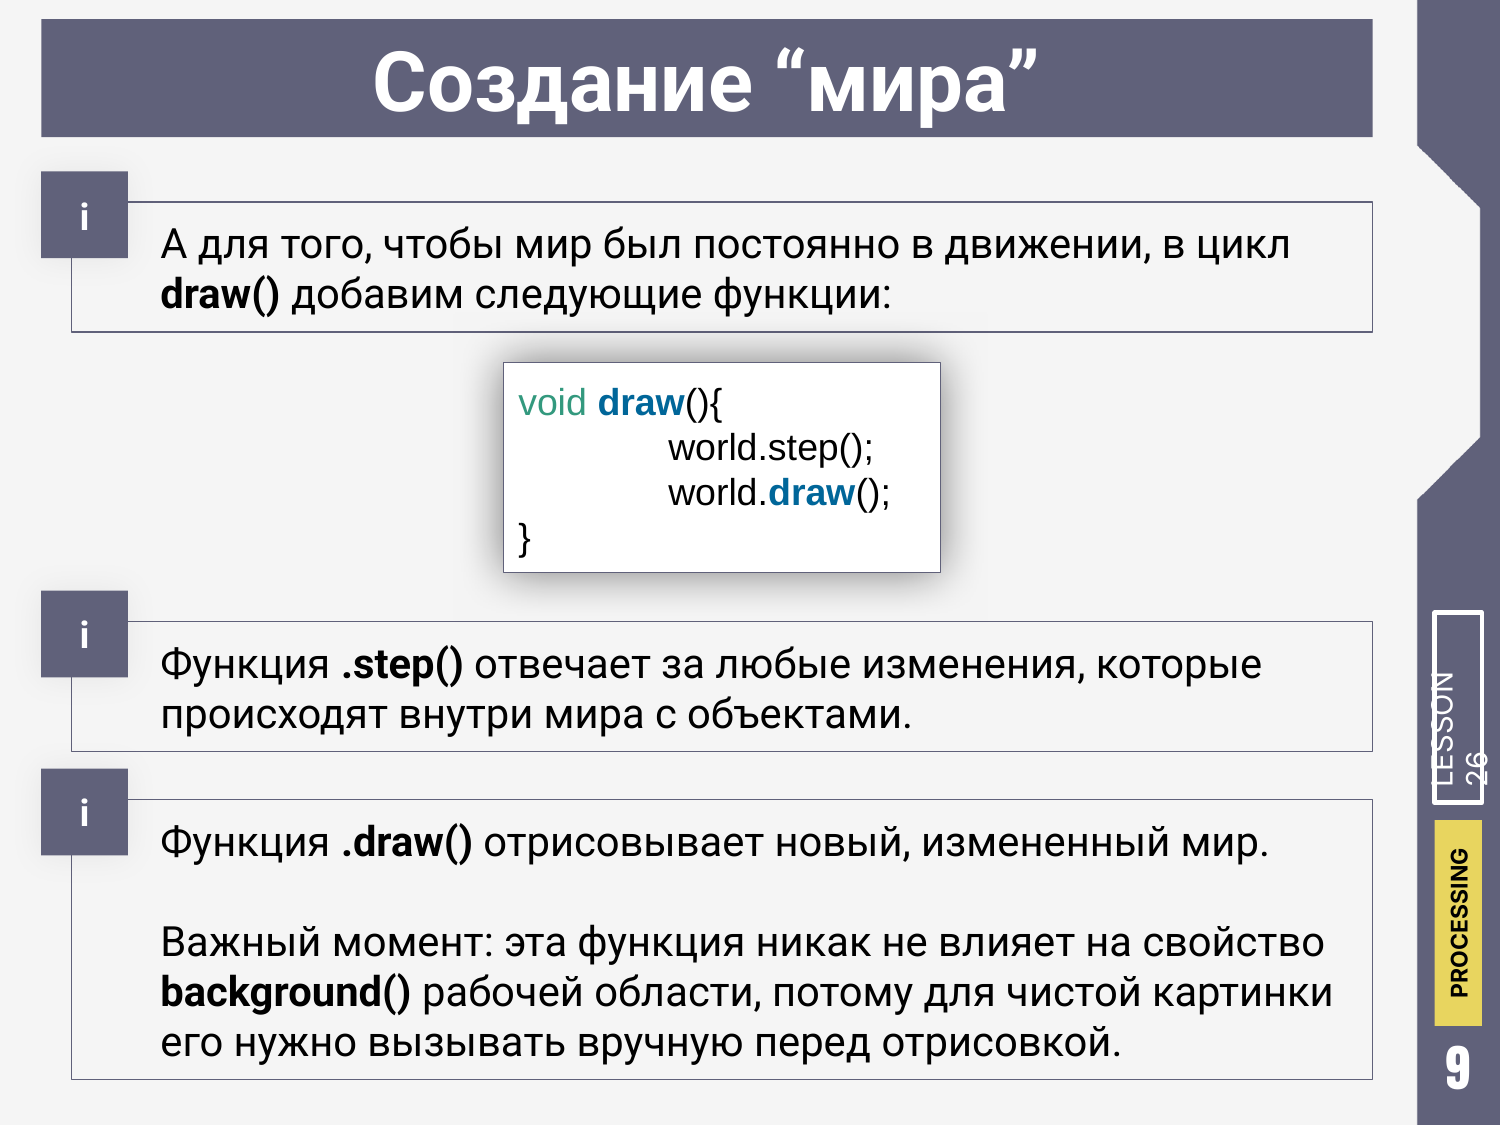

Создание “мира”
і
А для того, чтобы мир был постоянно в движении, в цикл draw() добавим следующие функции:
void draw(){
	world.step();
	world.draw();
}
і
Функция .step() отвечает за любые изменения, которые происходят внутри мира с объектами.
LESSON 26
і
Функция .draw() отрисовывает новый, измененный мир.
Важный момент: эта функция никак не влияет на свойство background() рабочей области, потому для чистой картинки его нужно вызывать вручную перед отрисовкой.
9